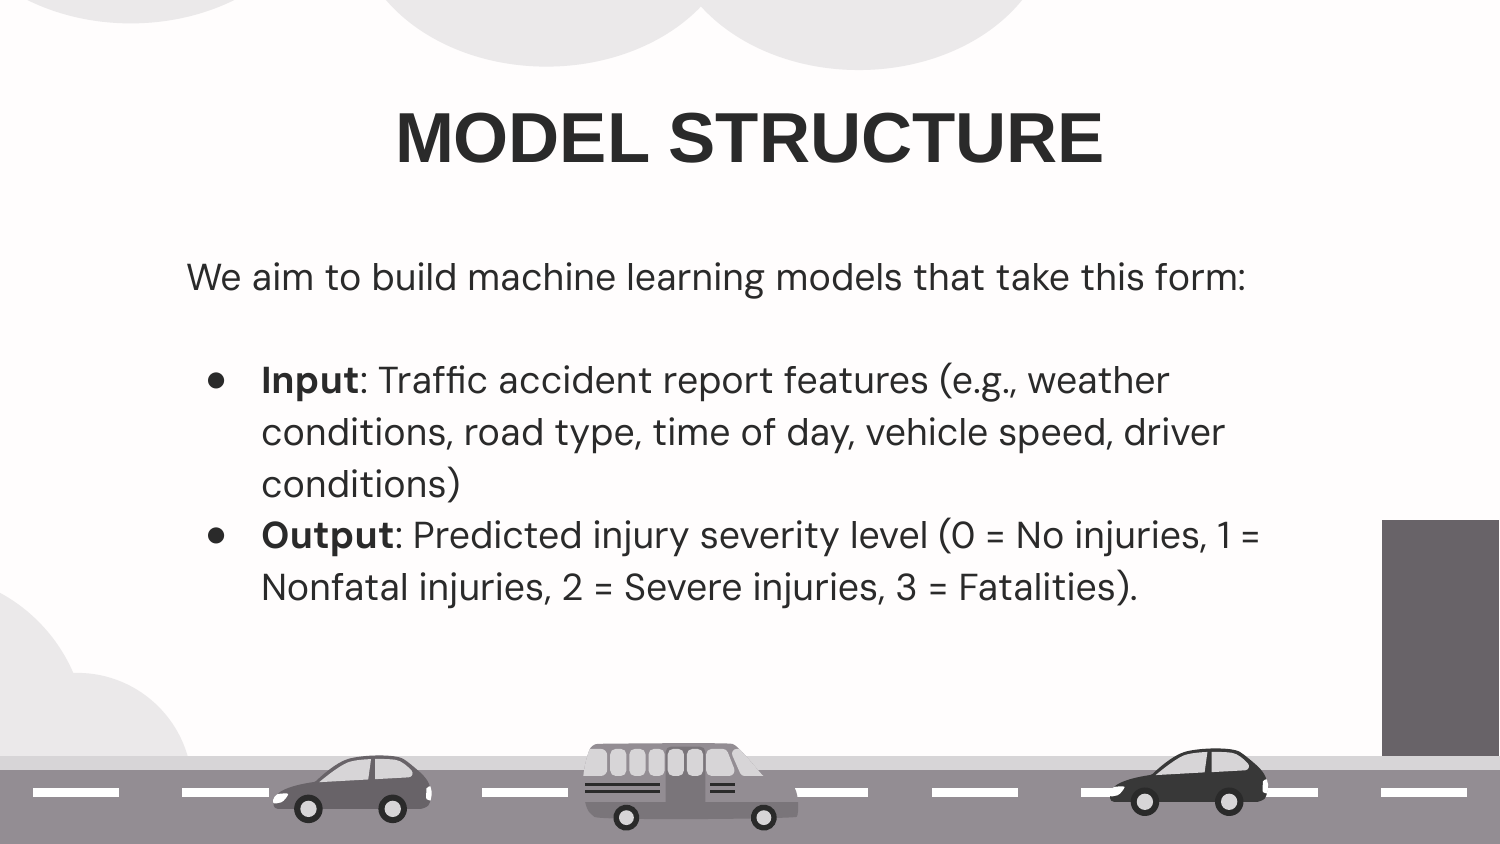

# MODEL STRUCTURE
We aim to build machine learning models that take this form:

Input: Traffic accident report features (e.g., weather conditions, road type, time of day, vehicle speed, driver conditions)
Output: Predicted injury severity level (0 = No injuries, 1 = Nonfatal injuries, 2 = Severe injuries, 3 = Fatalities).